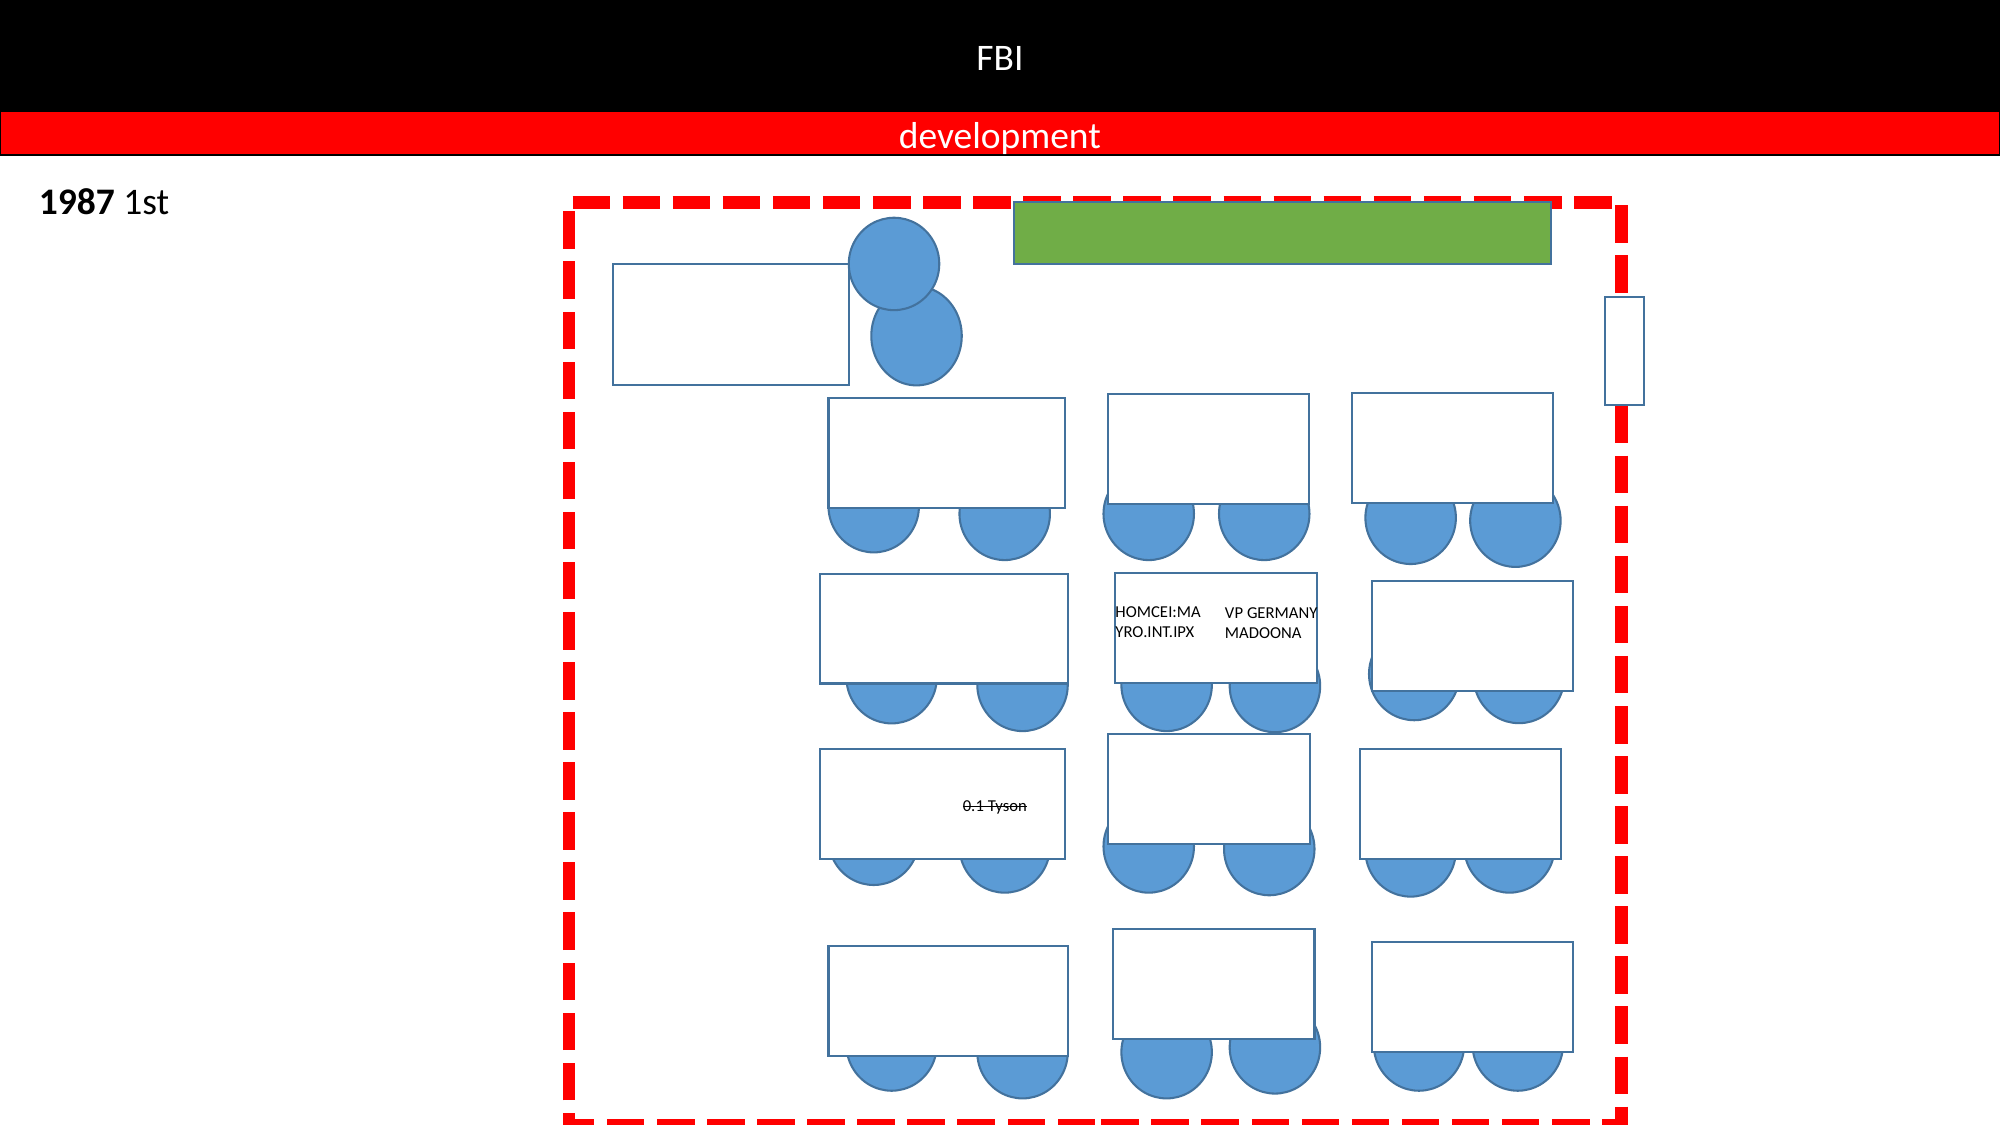

FBI
development
1987 1st

HOMCEI:MA
YRO.INT.IPX
VP GERMANY
MADOONA

0.1 Tyson